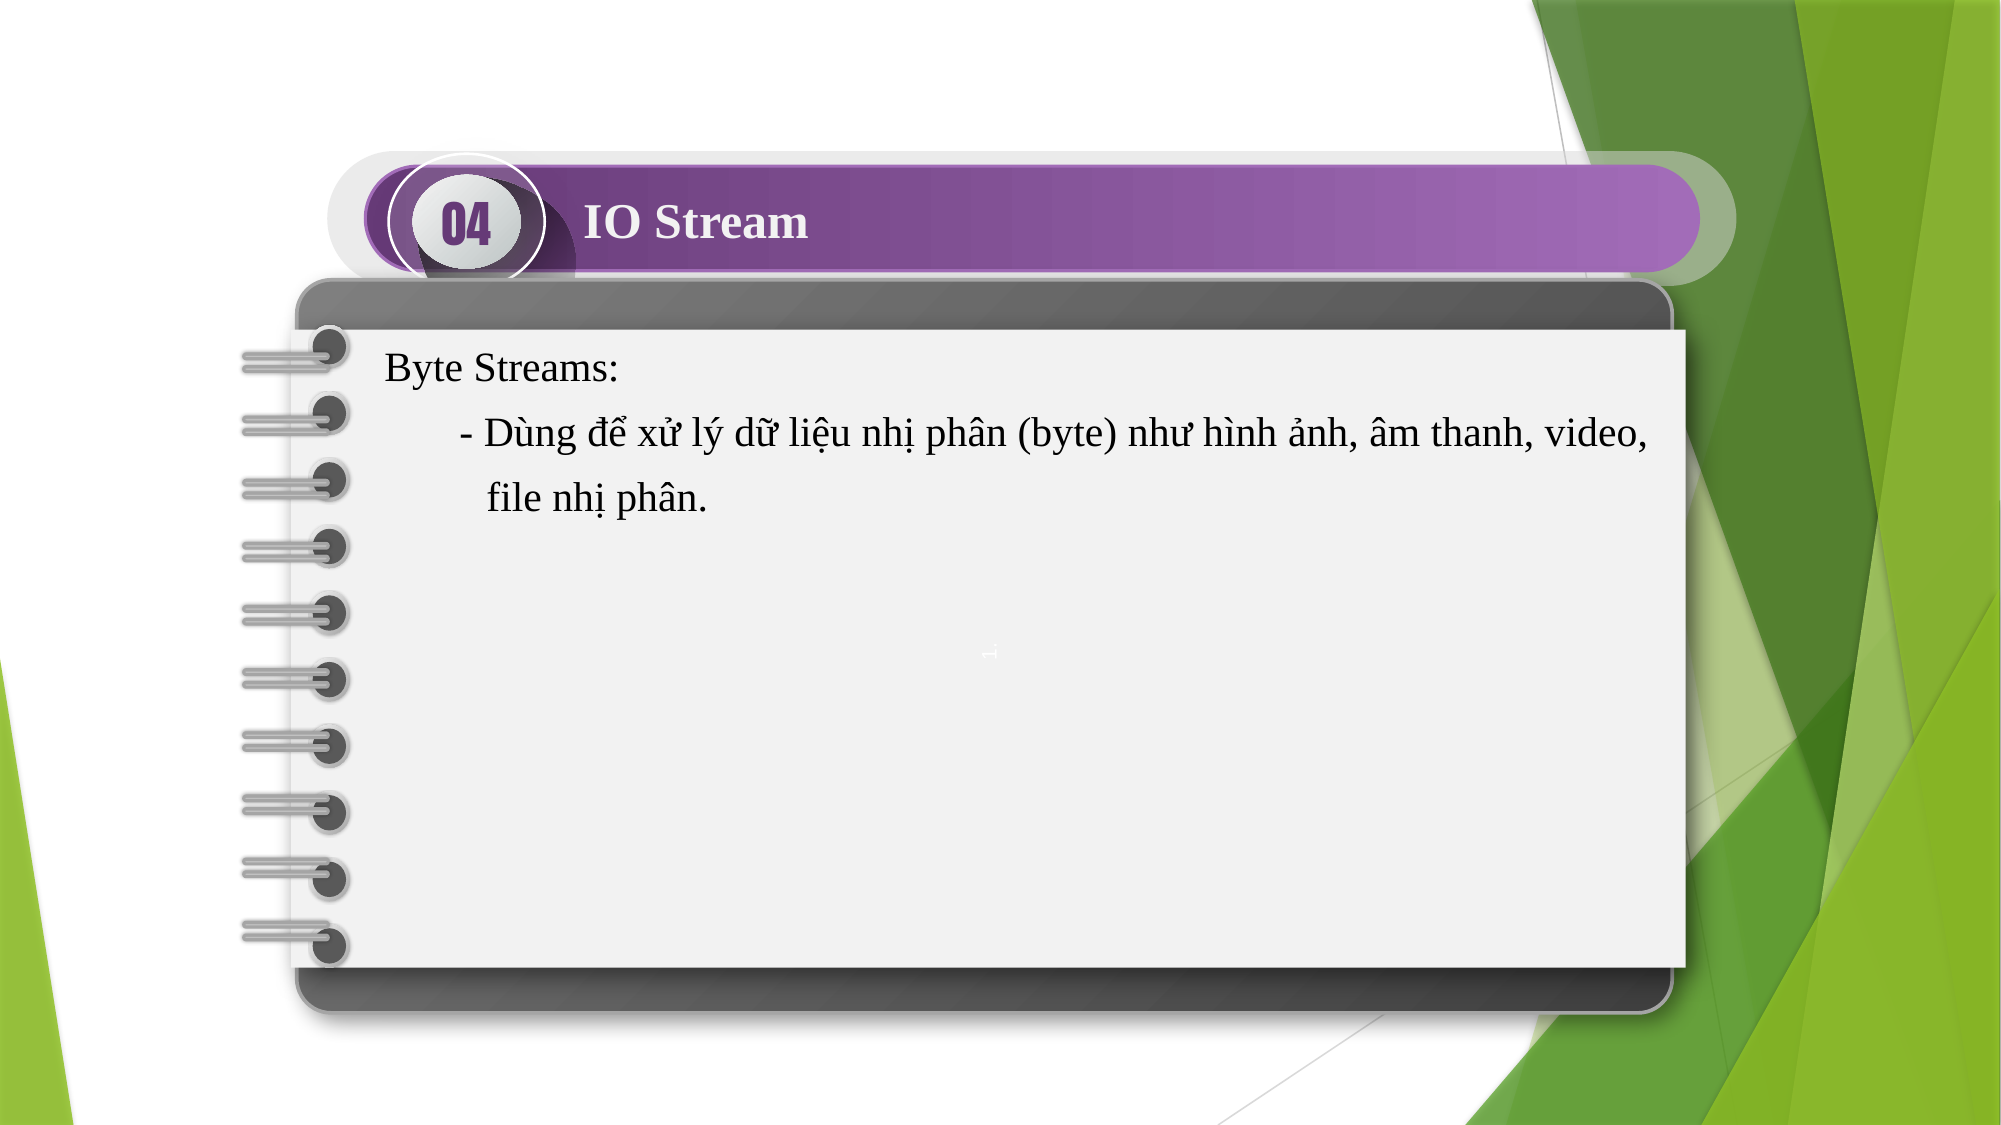

04

IO Stream

1.

Byte Streams:
- Dùng để xử lý dữ liệu nhị phân (byte) như hình ảnh, âm thanh, video, file nhị phân.